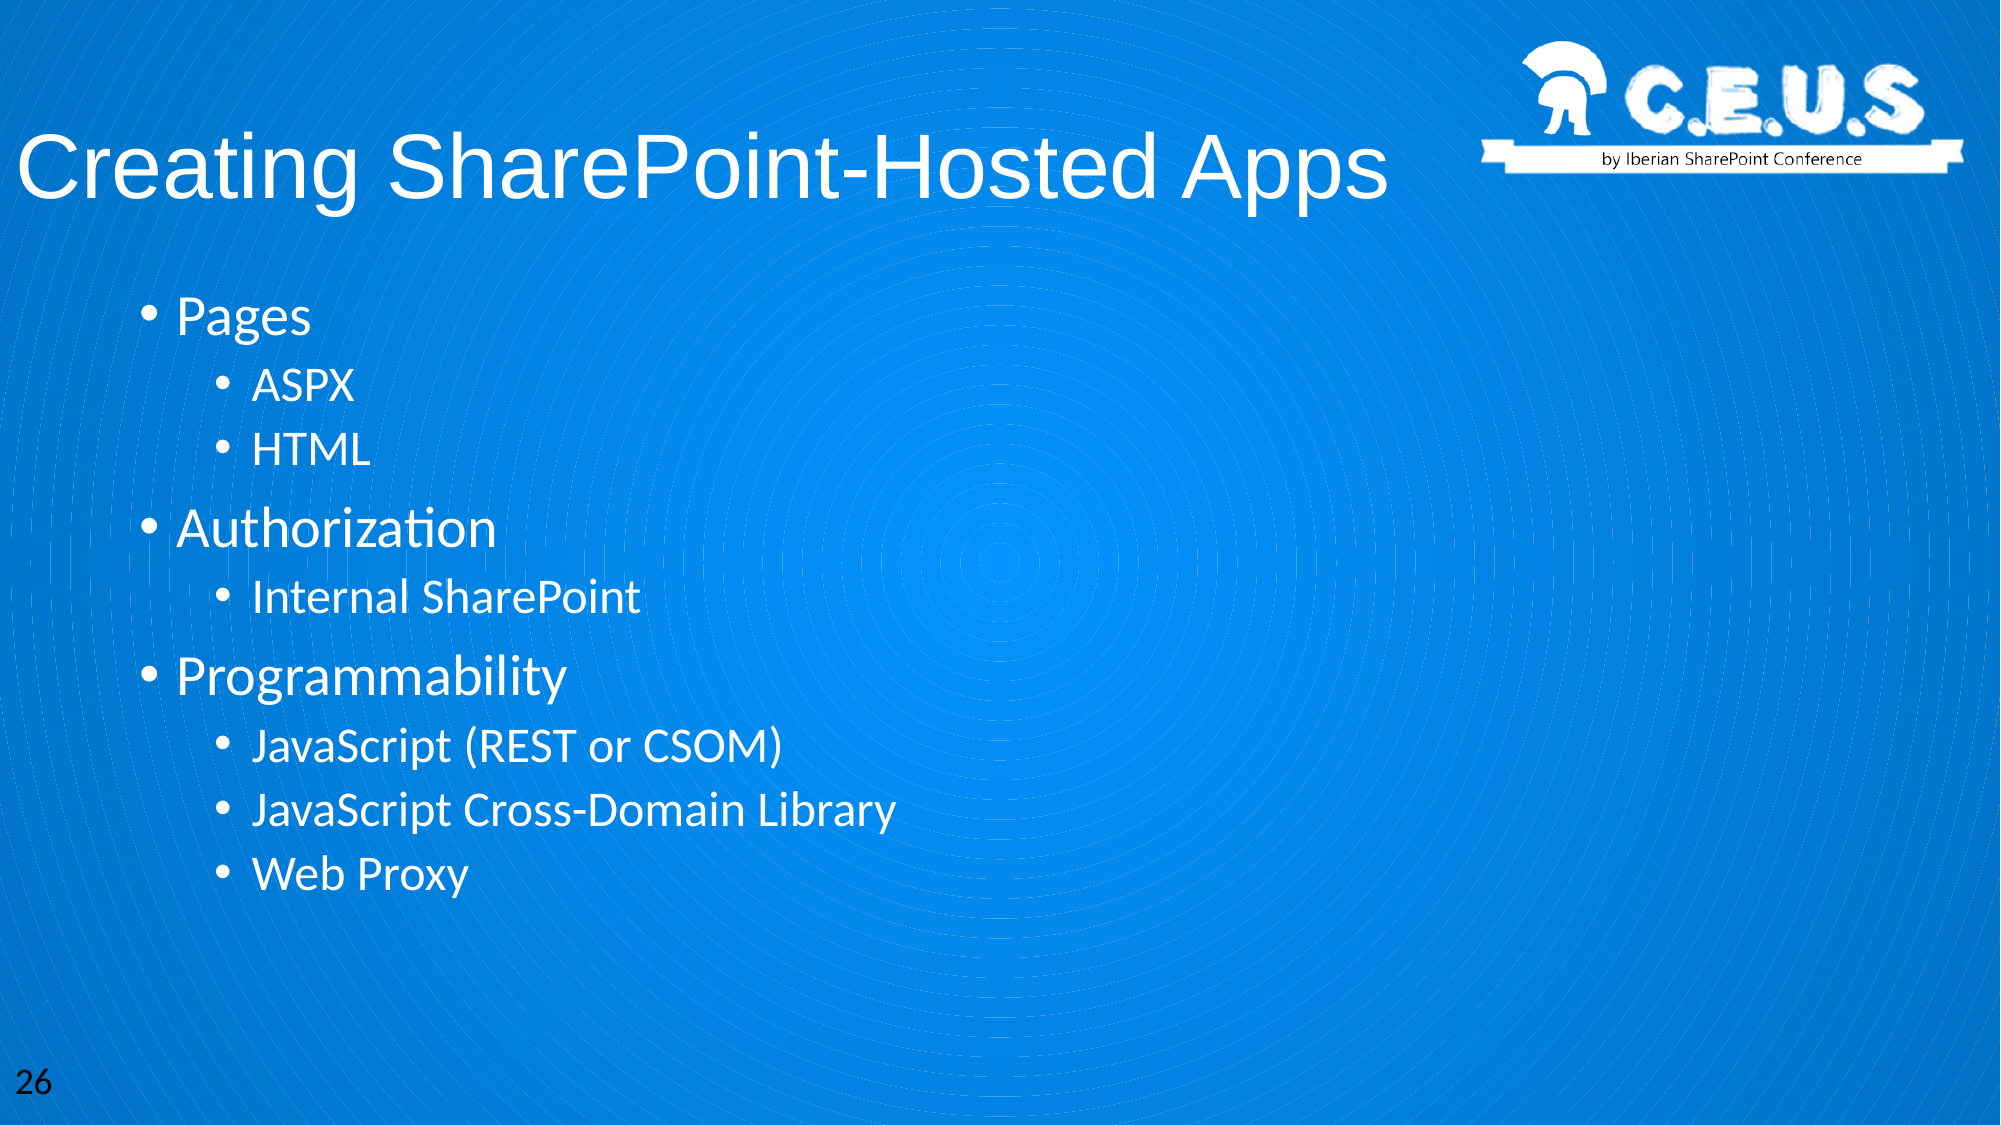

Creating SharePoint-Hosted Apps
Pages
ASPX
HTML
Authorization
Internal SharePoint
Programmability
JavaScript (REST or CSOM)
JavaScript Cross-Domain Library
Web Proxy
26